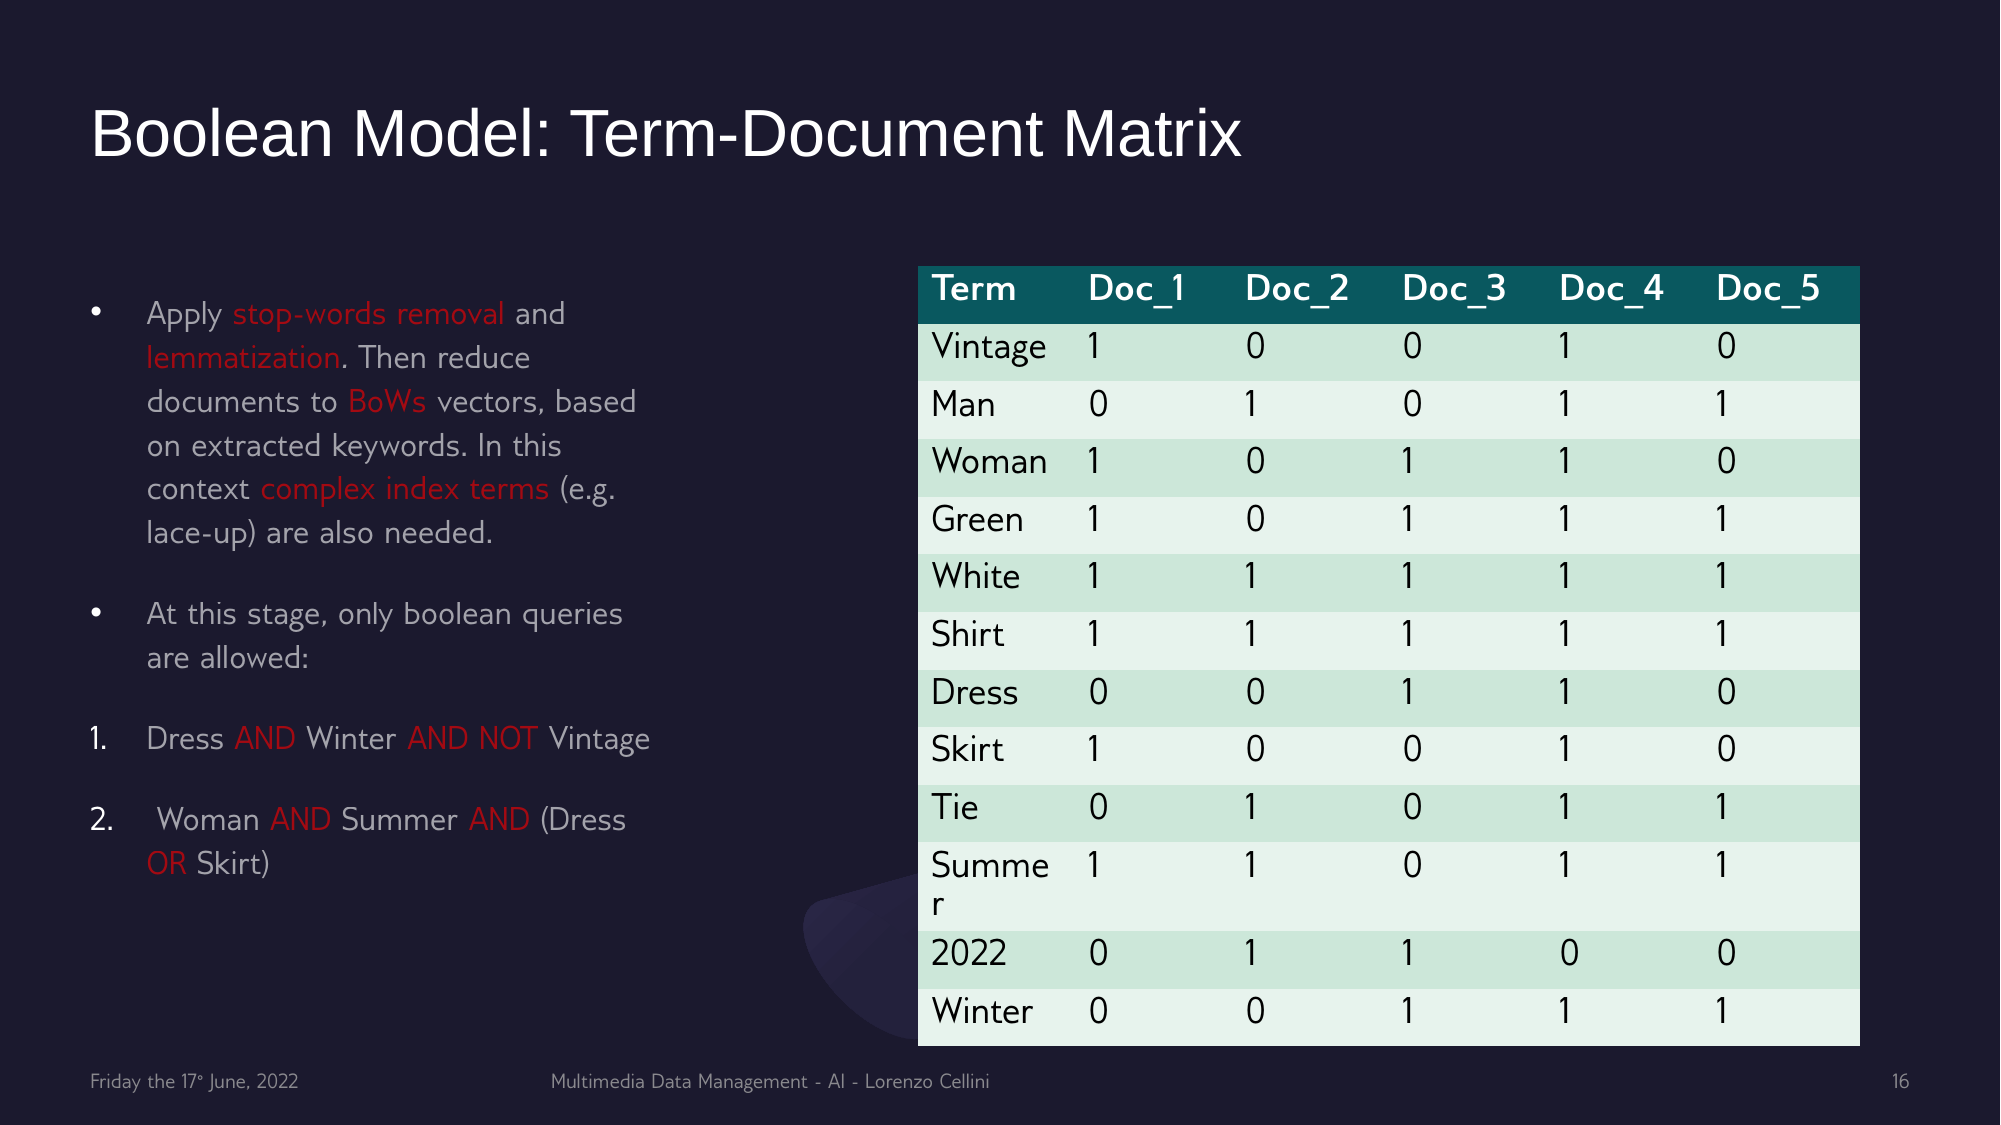

# Boolean Model: Term-Document Matrix
| Term | Doc\_1 | Doc\_2 | Doc\_3 | Doc\_4 | Doc\_5 |
| --- | --- | --- | --- | --- | --- |
| Vintage | 1 | 0 | 0 | 1 | 0 |
| Man | 0 | 1 | 0 | 1 | 1 |
| Woman | 1 | 0 | 1 | 1 | 0 |
| Green | 1 | 0 | 1 | 1 | 1 |
| White | 1 | 1 | 1 | 1 | 1 |
| Shirt | 1 | 1 | 1 | 1 | 1 |
| Dress | 0 | 0 | 1 | 1 | 0 |
| Skirt | 1 | 0 | 0 | 1 | 0 |
| Tie | 0 | 1 | 0 | 1 | 1 |
| Summer | 1 | 1 | 0 | 1 | 1 |
| 2022 | 0 | 1 | 1 | 0 | 0 |
| Winter | 0 | 0 | 1 | 1 | 1 |
Apply stop-words removal and lemmatization. Then reduce documents to BoWs vectors, based on extracted keywords. In this context complex index terms (e.g. lace-up) are also needed.
At this stage, only boolean queries are allowed:
Dress AND Winter AND NOT Vintage
 Woman AND Summer AND (Dress OR Skirt)
Friday the 17° June, 2022
Multimedia Data Management - AI - Lorenzo Cellini
16